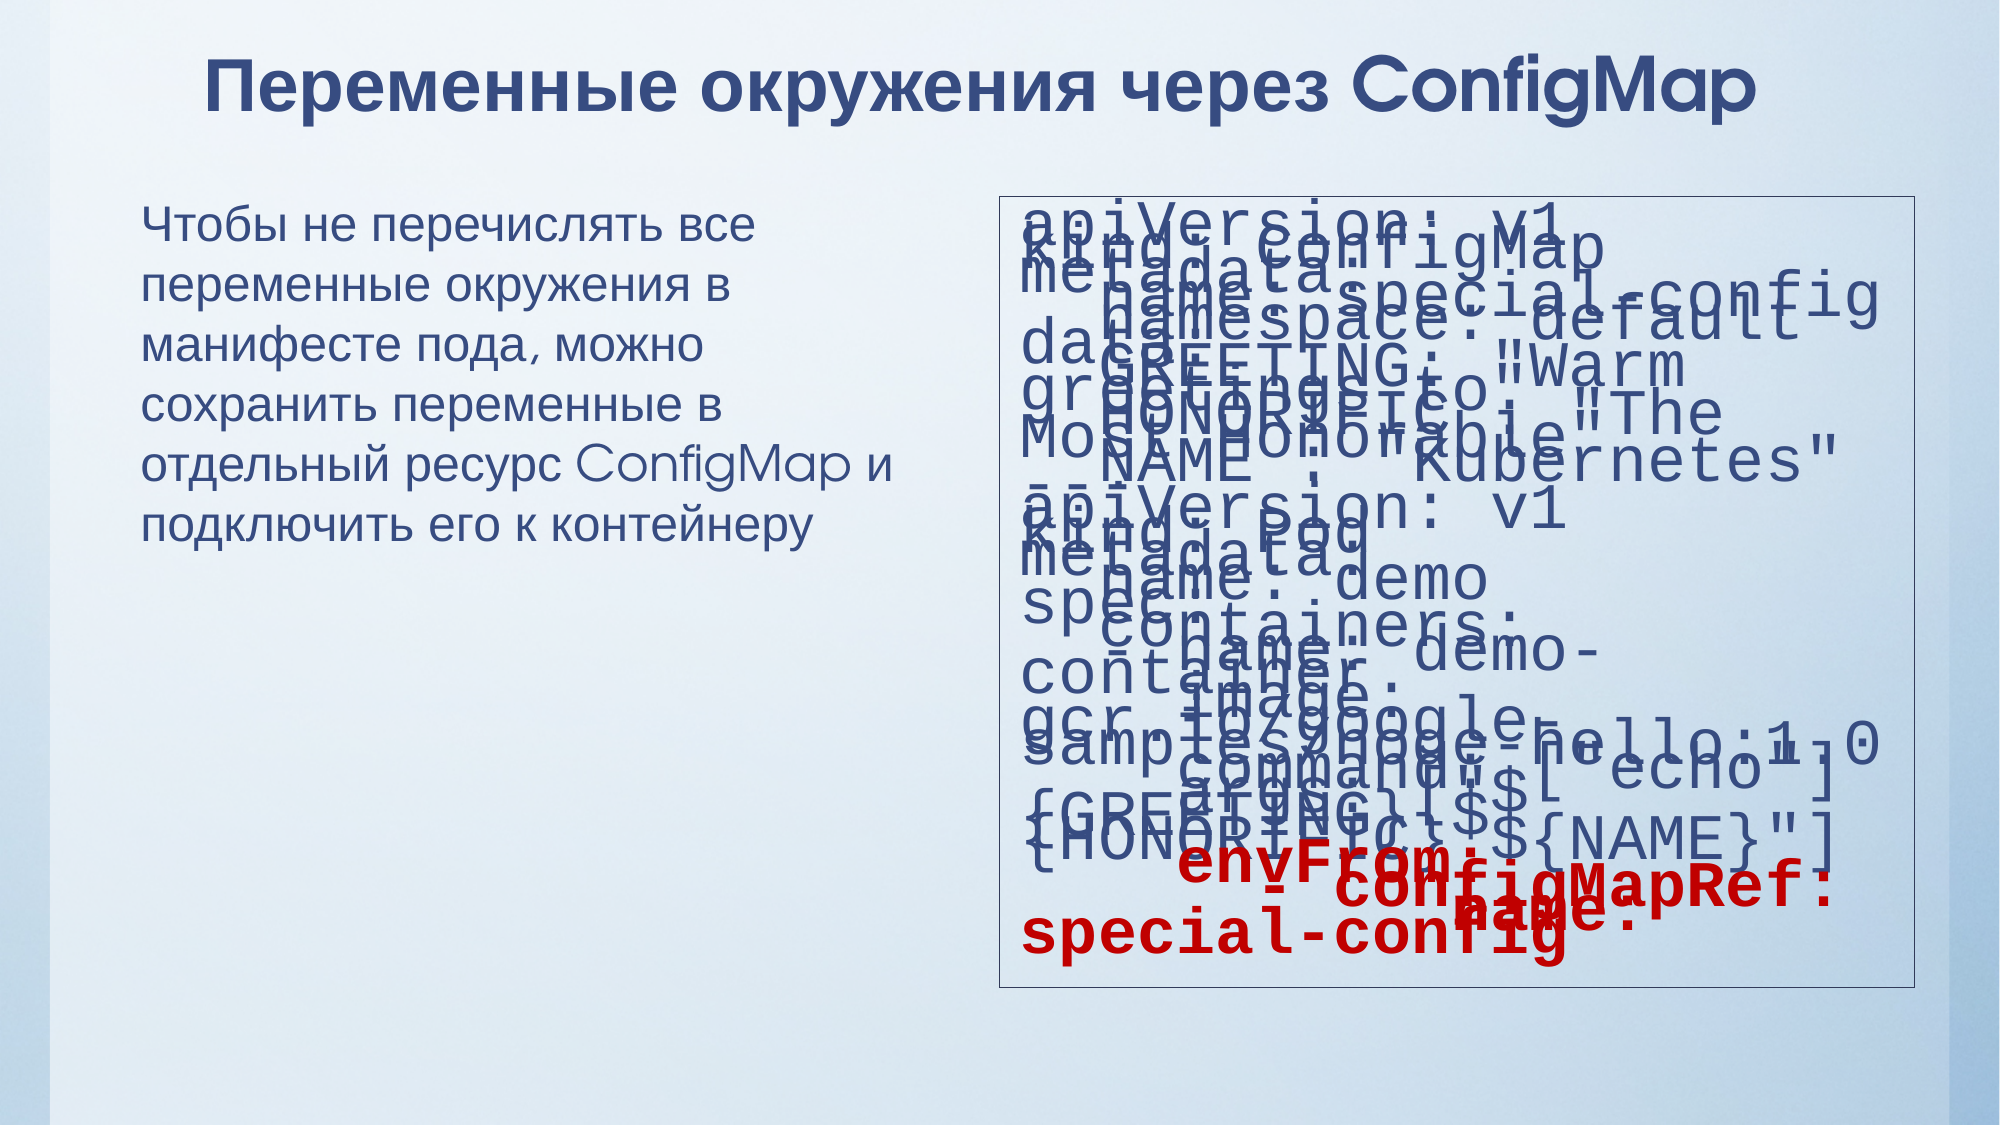

# Переменные окружения через ConfigMap
Чтобы не перечислять все переменные окружения в манифесте пода, можно сохранить переменные в отдельный ресурс ConfigMap и подключить его к контейнеру

apiVersion: v1
kind: ConfigMap
metadata:
  name: special-config
  namespace: default
data:
  GREETING: "Warm greetings to"
  HONORIFIC : "The Most Honorable"
  NAME : "Kubernetes"
---
apiVersion: v1
kind: Pod
metadata:
  name: demo
spec:
  containers:
  - name: demo-container
    image: gcr.io/google-samples/node-hello:1.0
    command: ["echo"]
    args: ["${GREETING} ${HONORIFIC} ${NAME}"]
    envFrom:
      - configMapRef:
           name: special-config